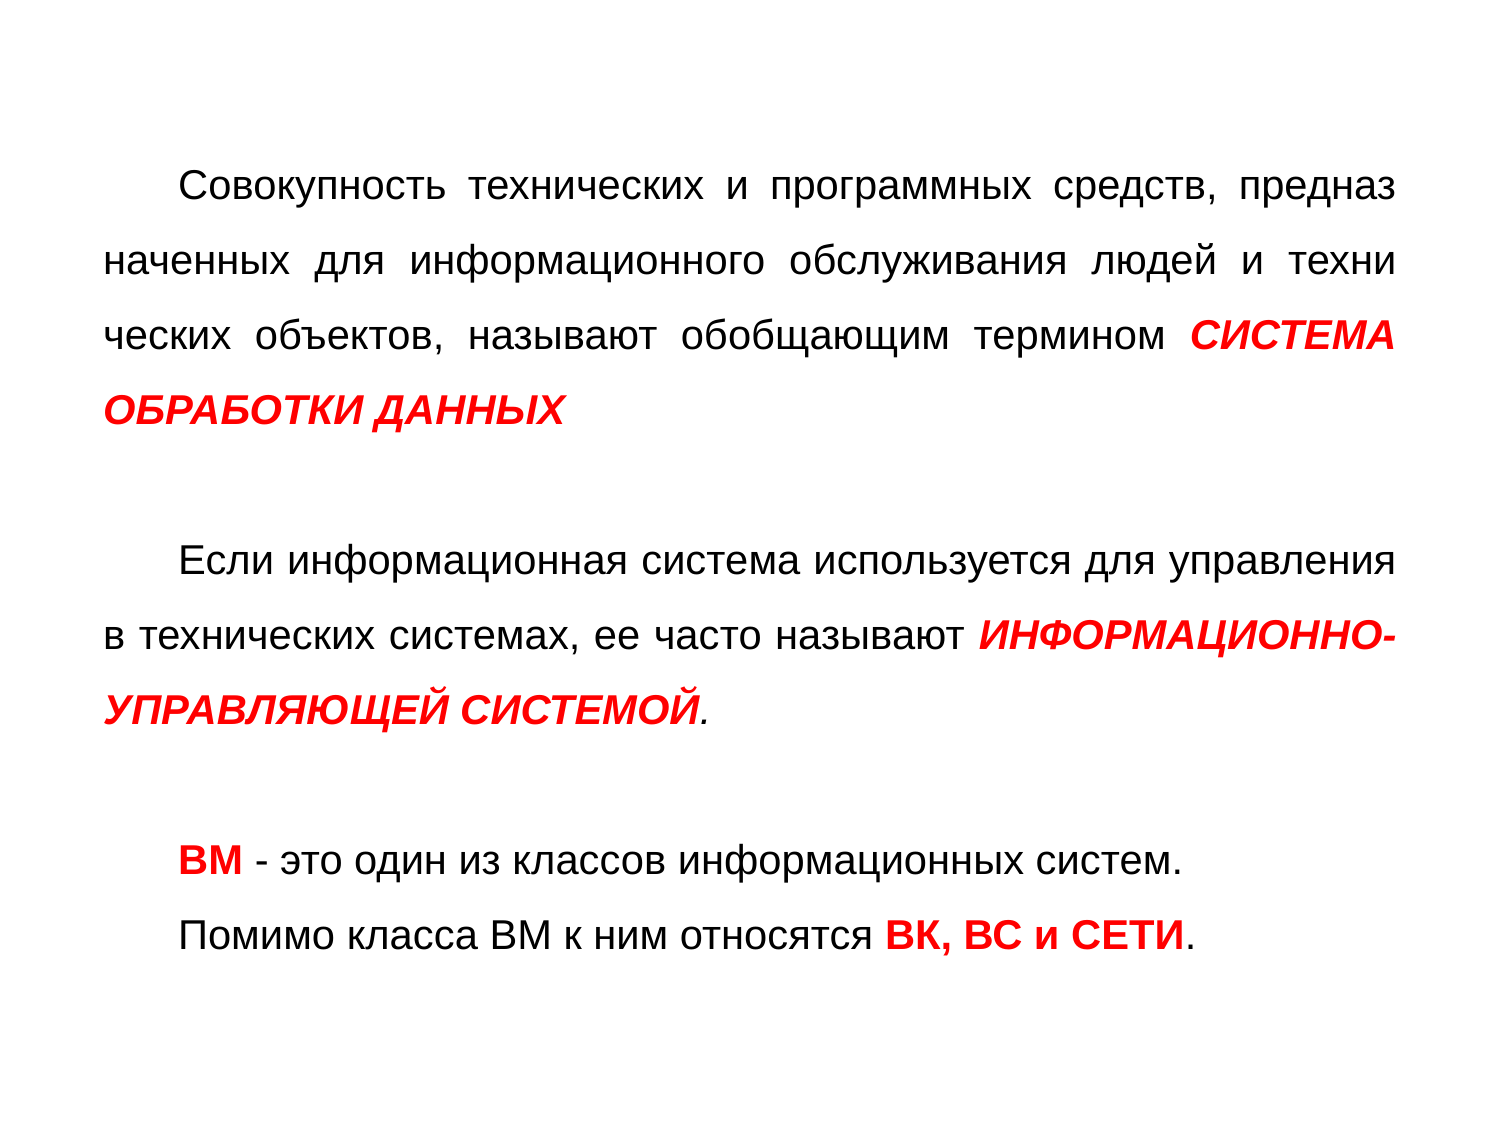

Совокупность технических и программных средств, предназ­наченных для информационного обслуживания людей и техни­ческих объектов, называют обобщающим термином СИСТЕМА ОБ­РАБОТКИ ДАННЫХ

Если информационная система используется для управления в технических системах, ее часто называют ИНФОРМАЦИОННО-УПРАВЛЯ­ЮЩЕЙ СИСТЕМОЙ.

ВМ - это один из классов информационных систем.
Помимо класса ВМ к ним относятся ВК, ВС и СЕТИ.